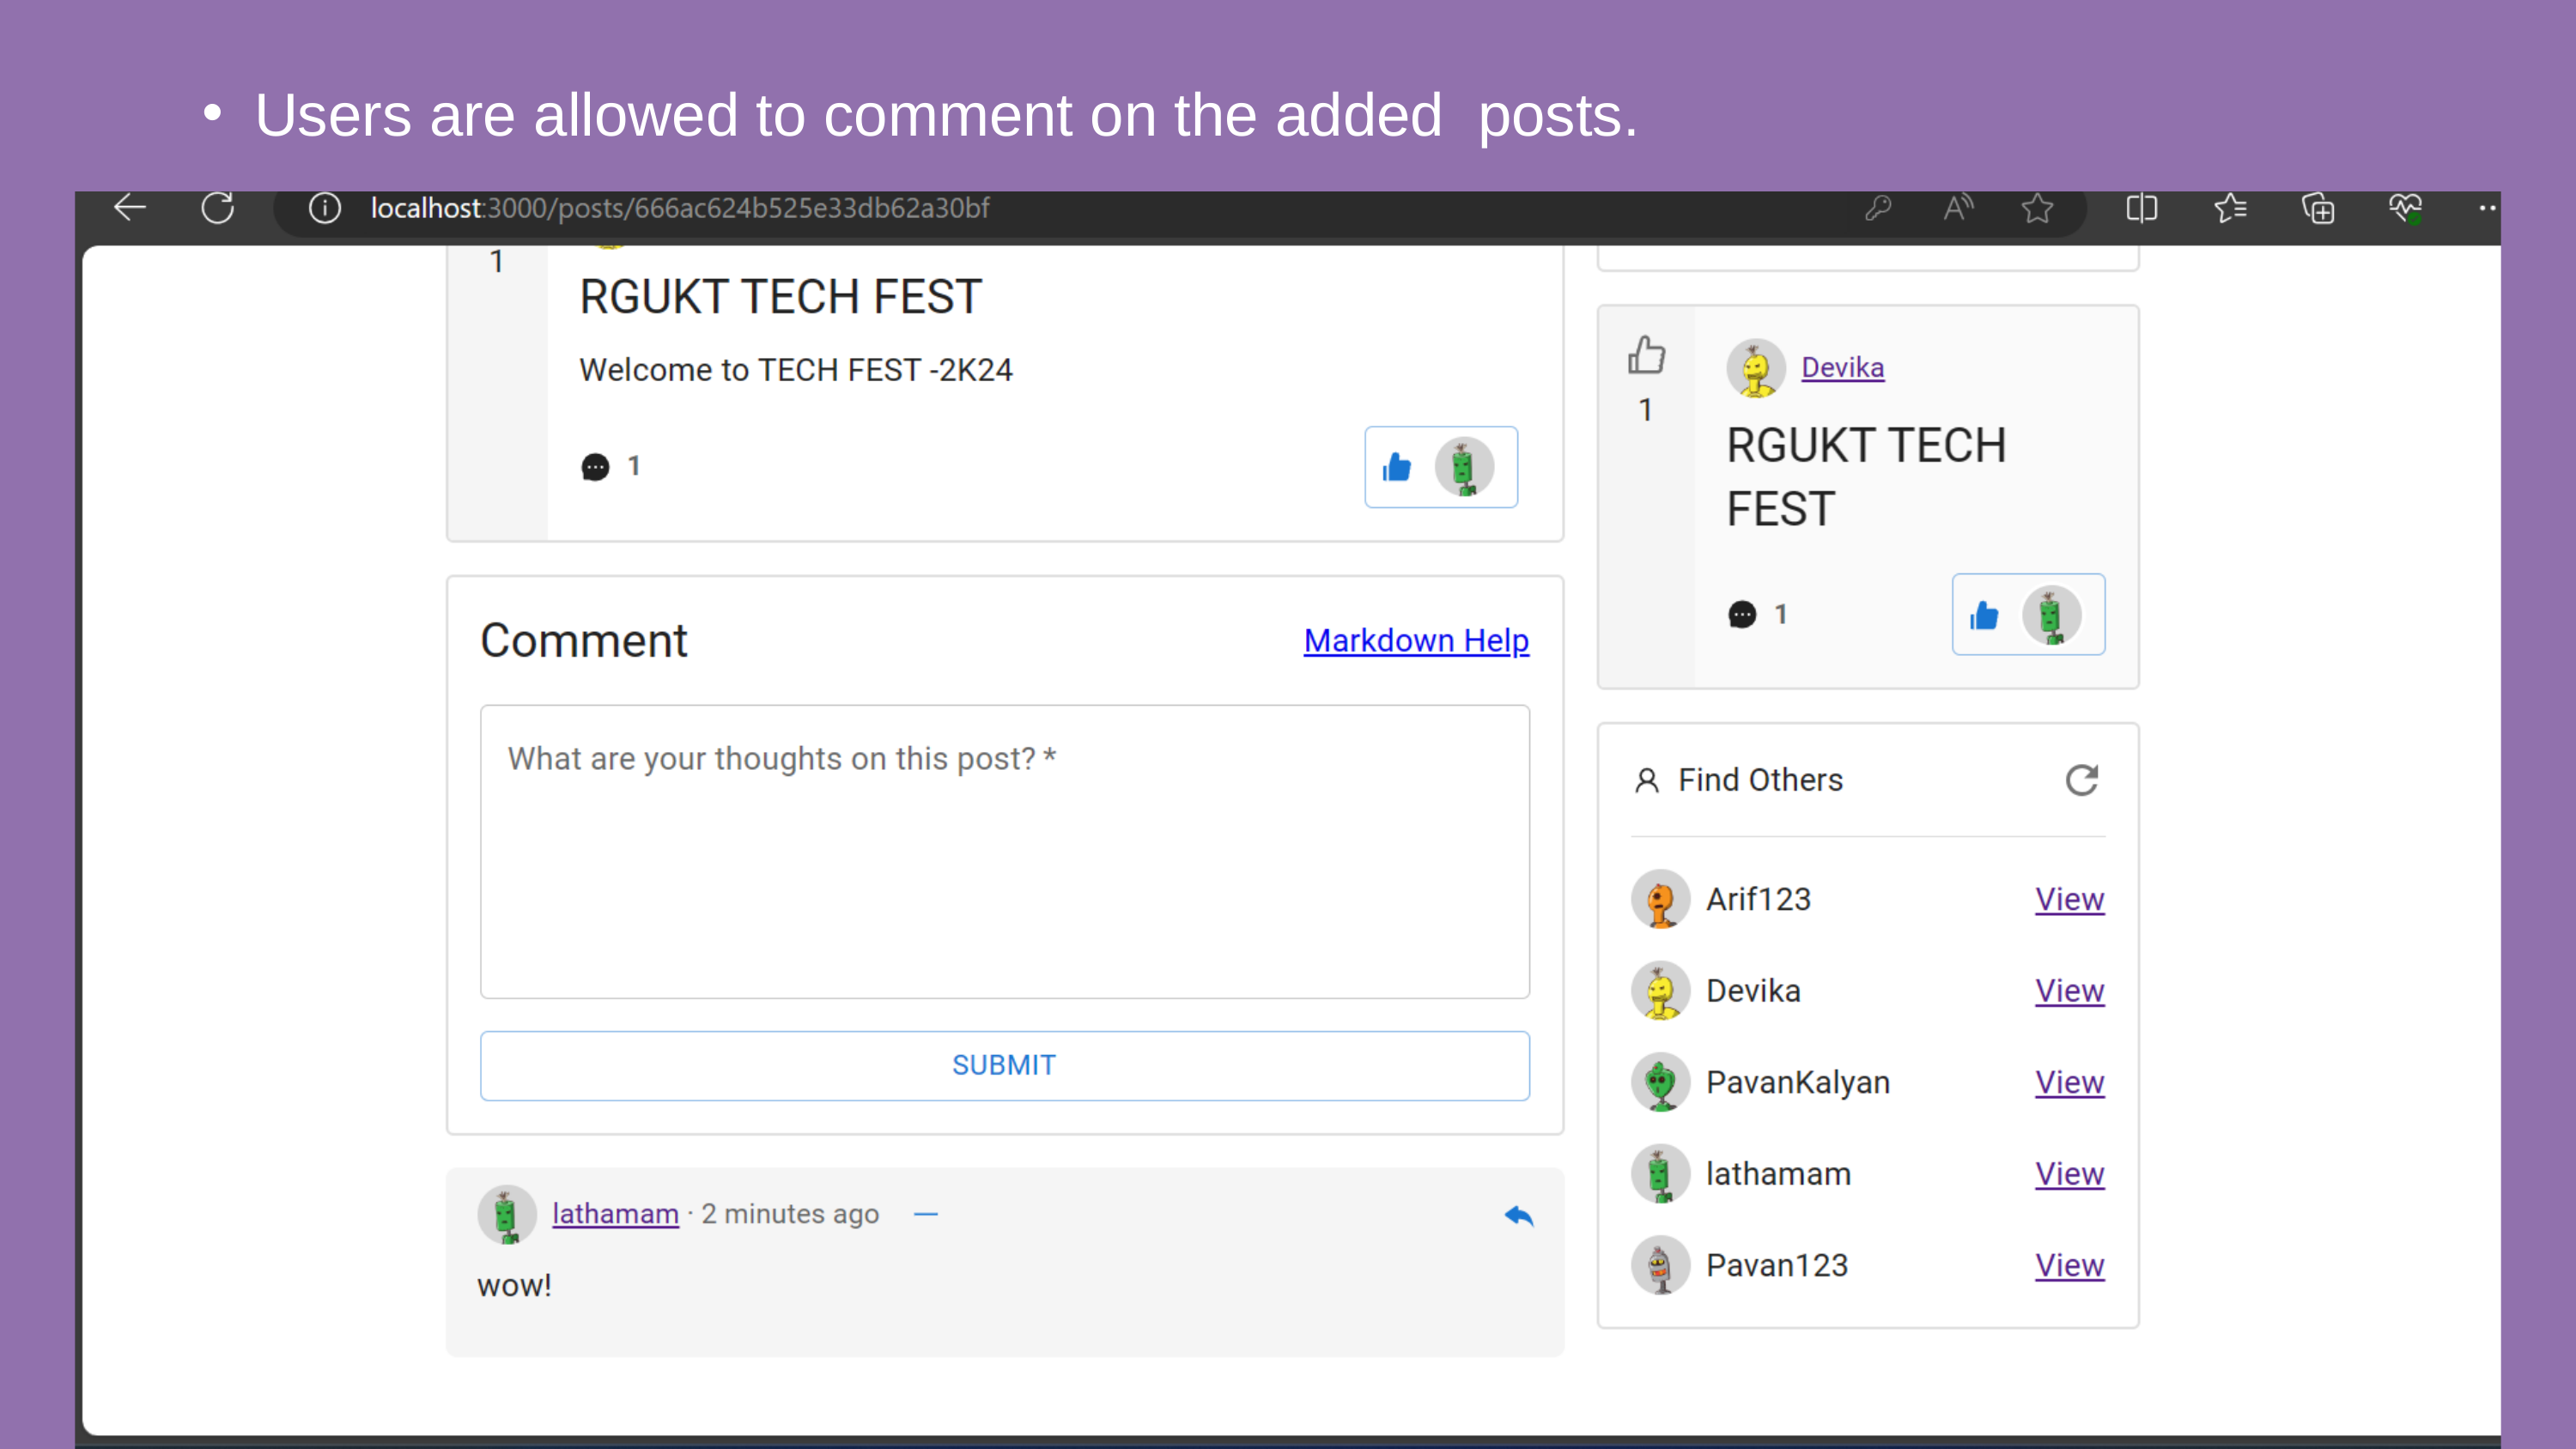

Users are allowed to comment on the added  posts.